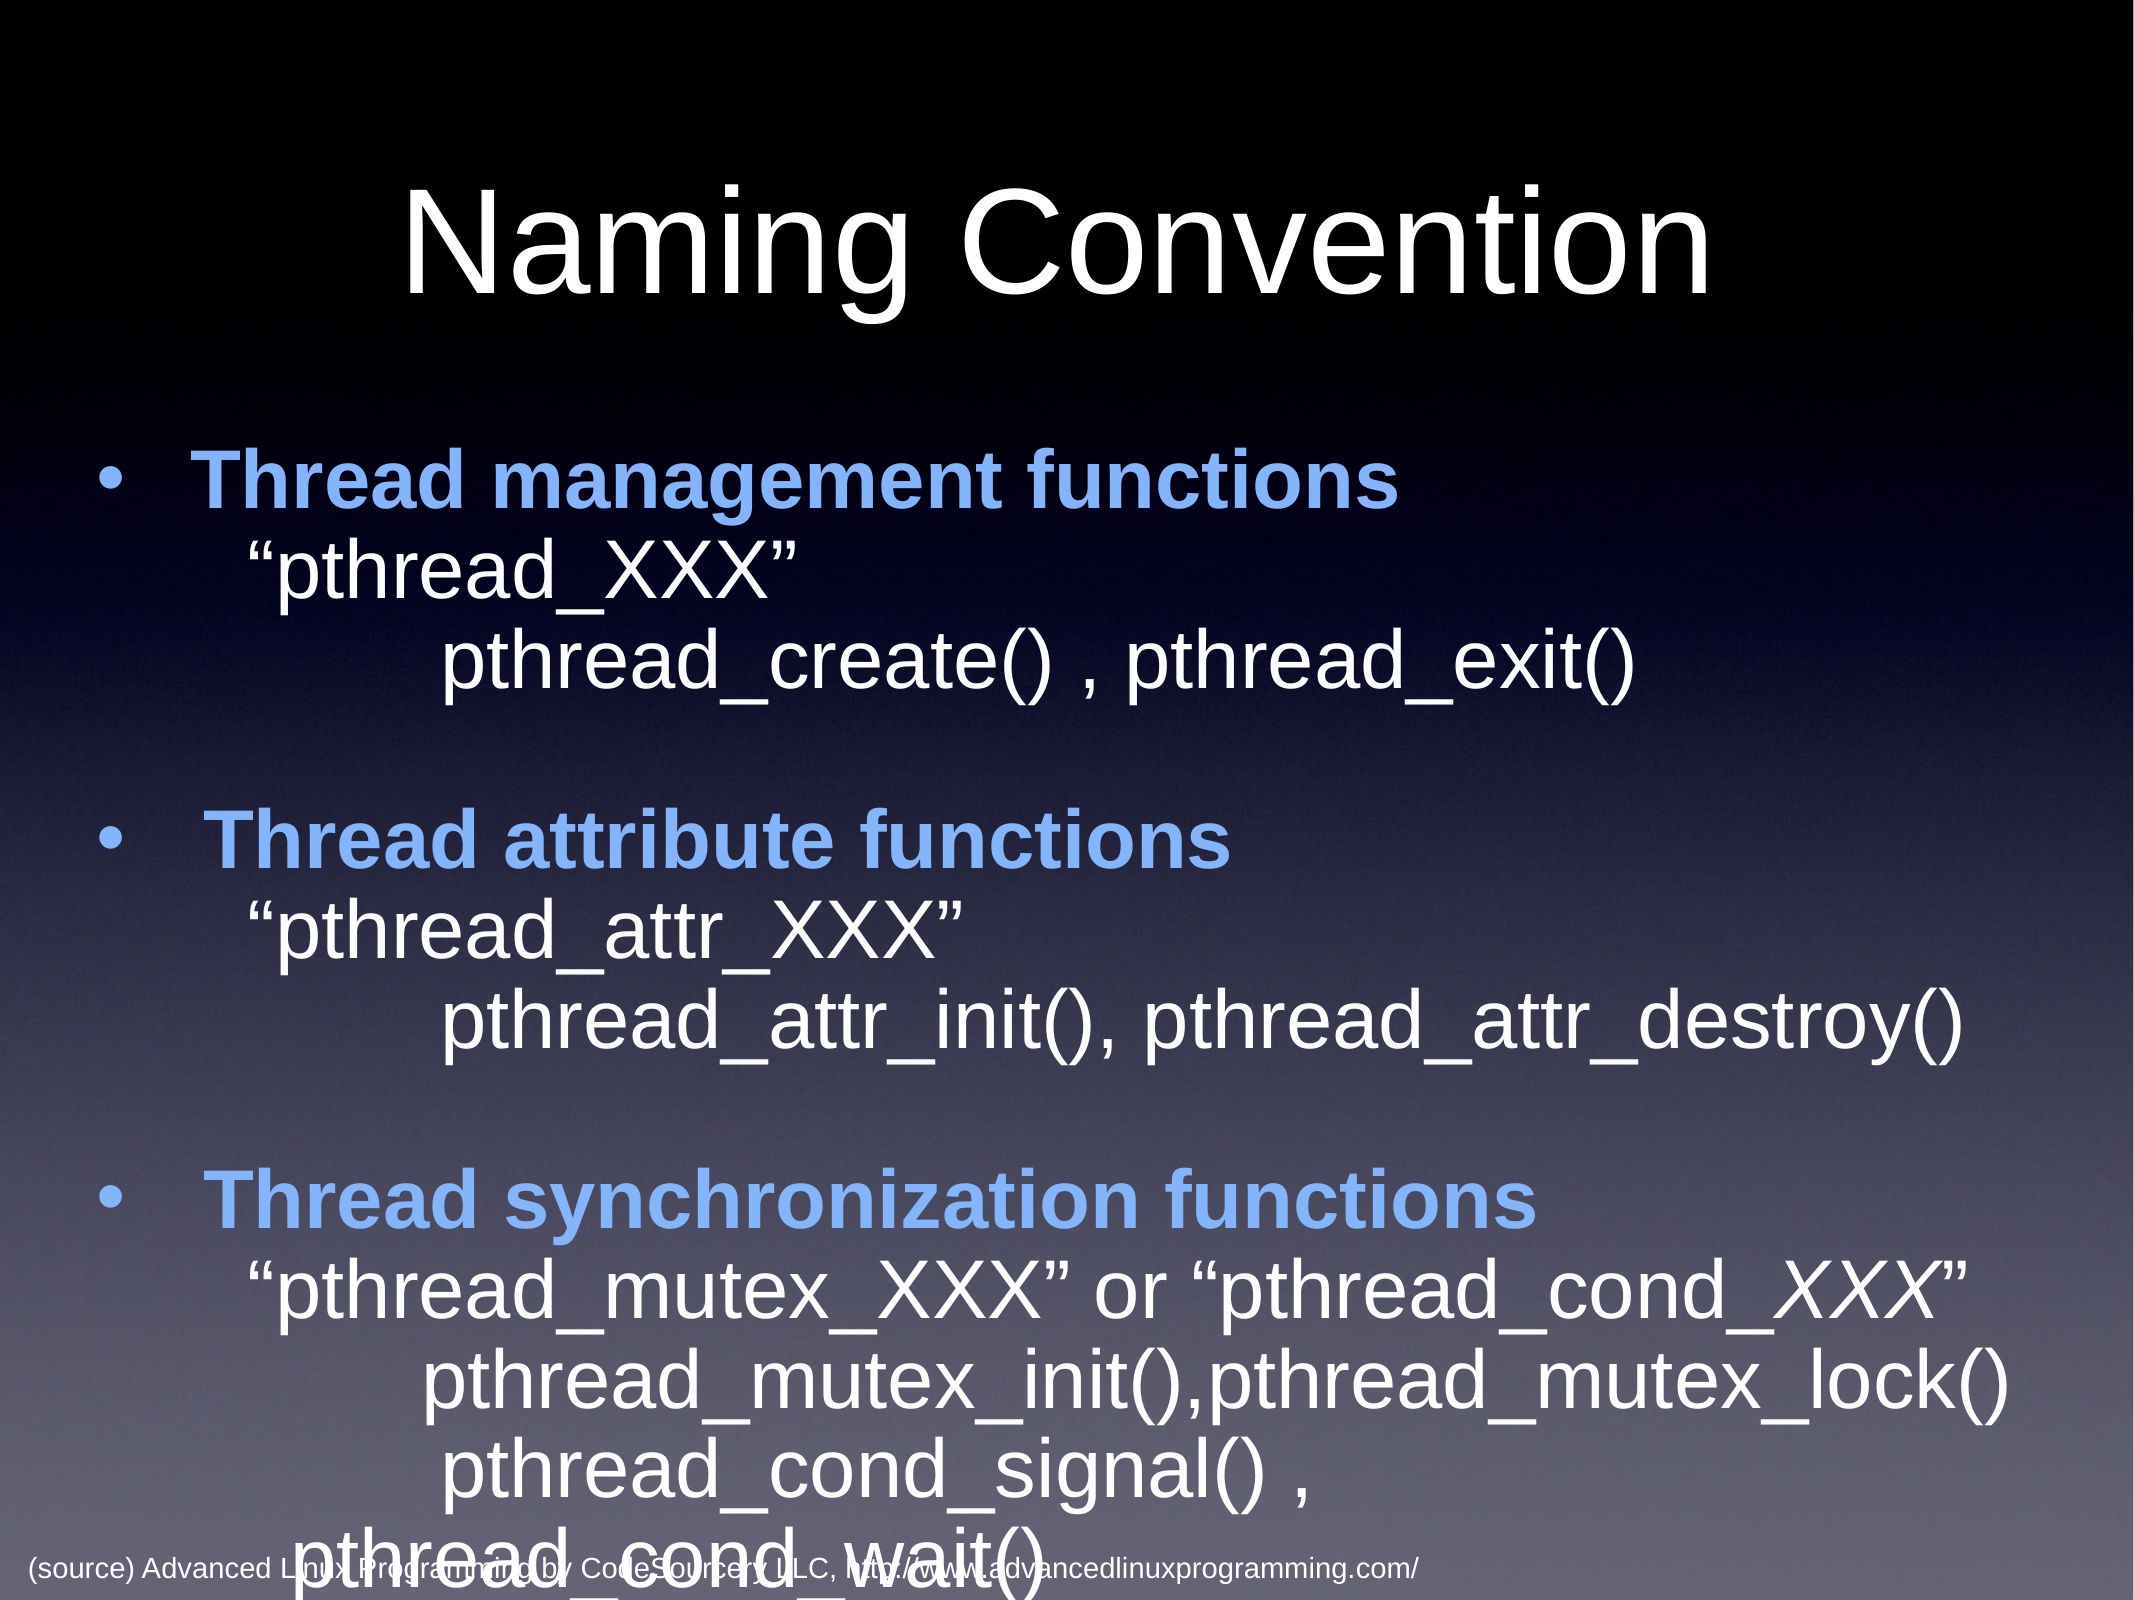

Naming Convention
Thread management functions
	“pthread_XXX”
		pthread_create() , pthread_exit()

Thread attribute functions
	“pthread_attr_XXX”
		pthread_attr_init(), pthread_attr_destroy()

Thread synchronization functions
	“pthread_mutex_XXX” or “pthread_cond_XXX”
		 pthread_mutex_init(),pthread_mutex_lock()
		pthread_cond_signal() , pthread_cond_wait()

(source) Advanced Linux Programming by CodeSourcery LLC, http://www.advancedlinuxprogramming.com/